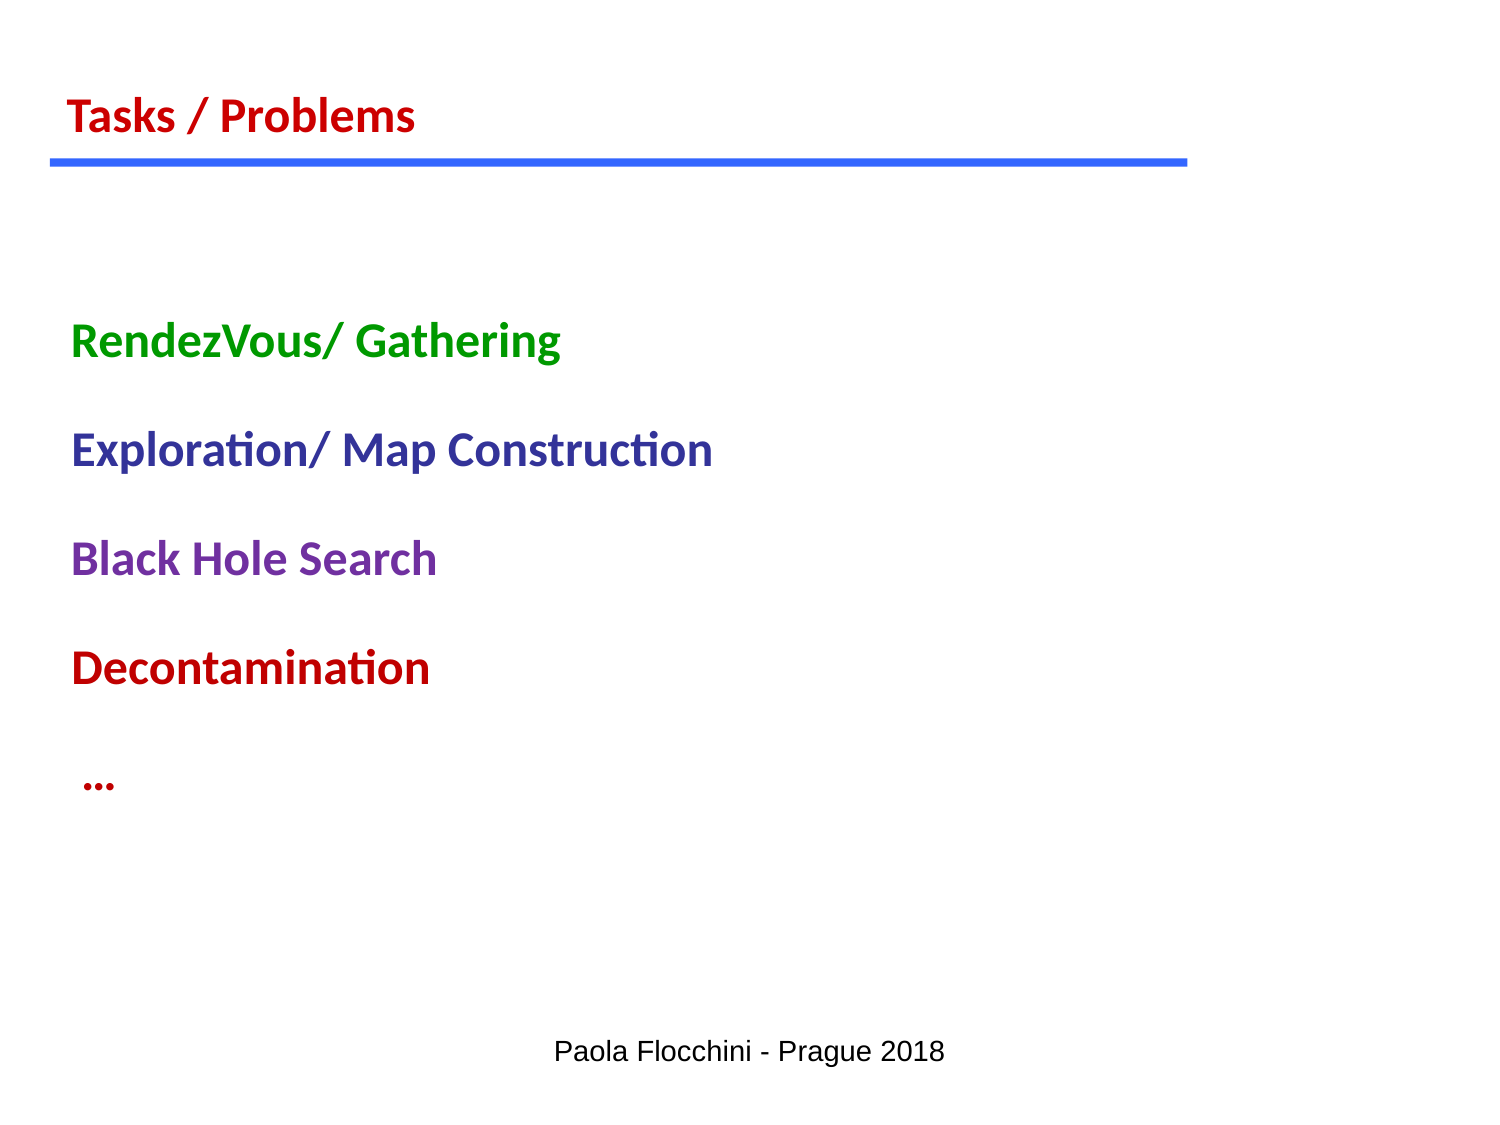

Tasks / Problems

RendezVous/ Gathering
Exploration/ Map Construction
Black Hole Search
Decontamination
…
Paola Flocchini - Prague 2018